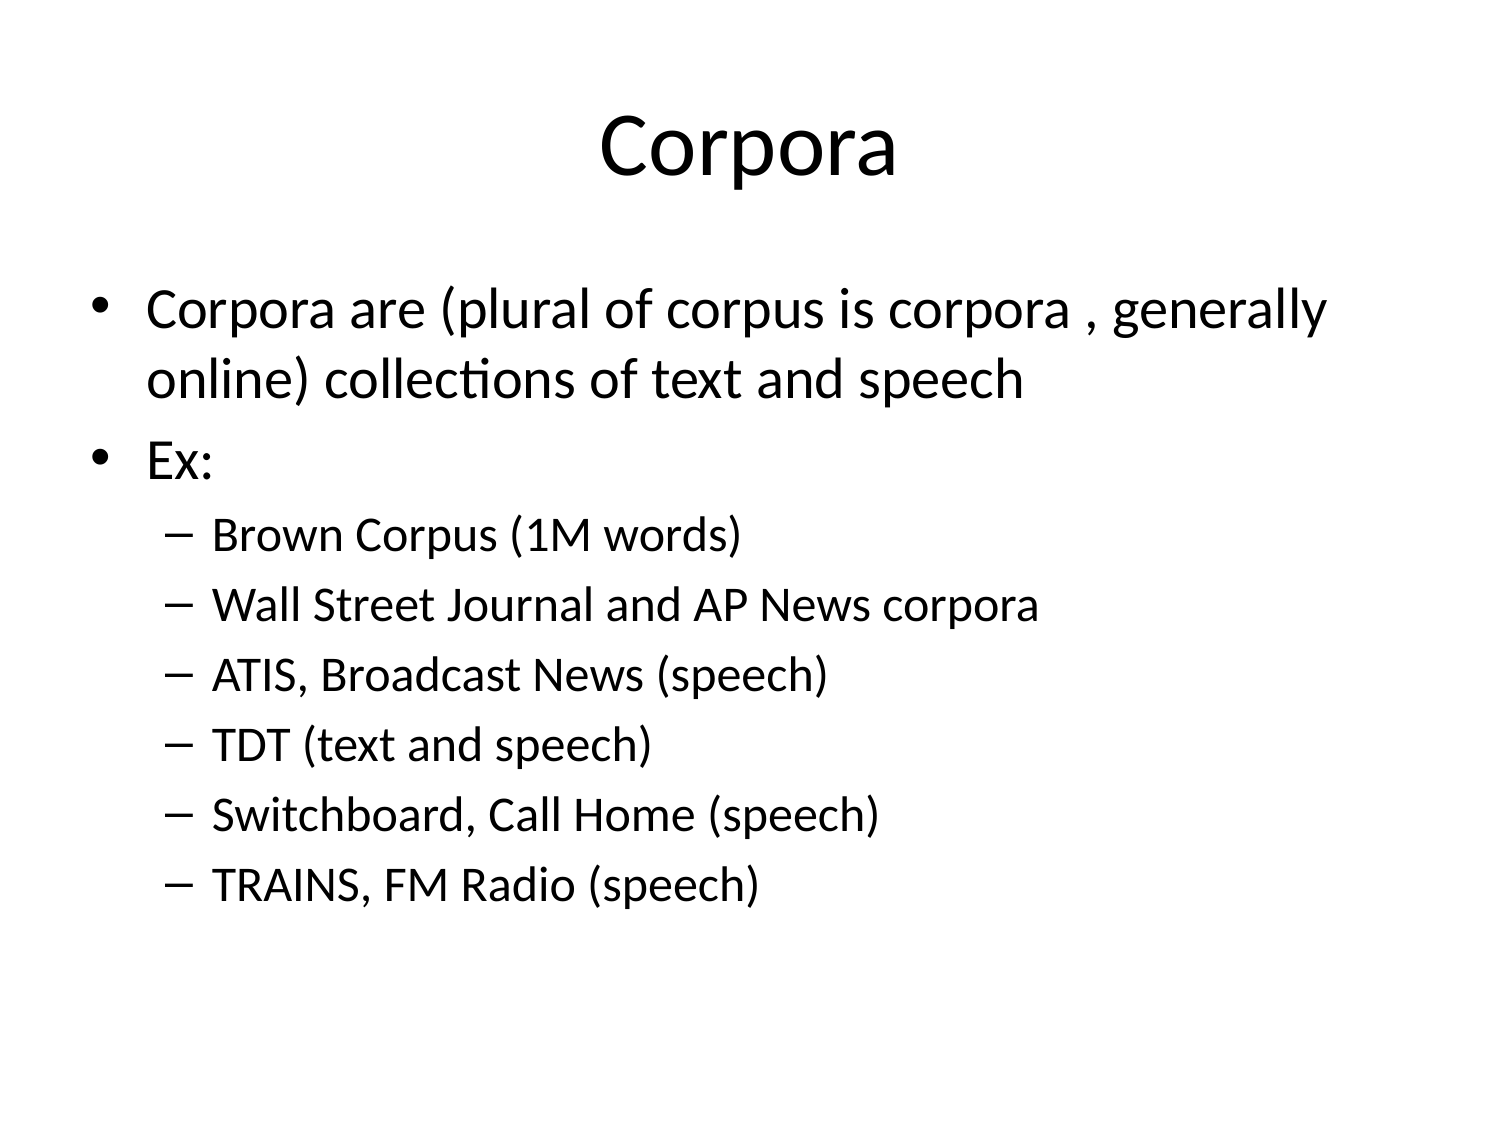

# Corpora
Corpora are (plural of corpus is corpora , generally online) collections of text and speech
Ex:
Brown Corpus (1M words)
Wall Street Journal and AP News corpora
ATIS, Broadcast News (speech)
TDT (text and speech)
Switchboard, Call Home (speech)
TRAINS, FM Radio (speech)